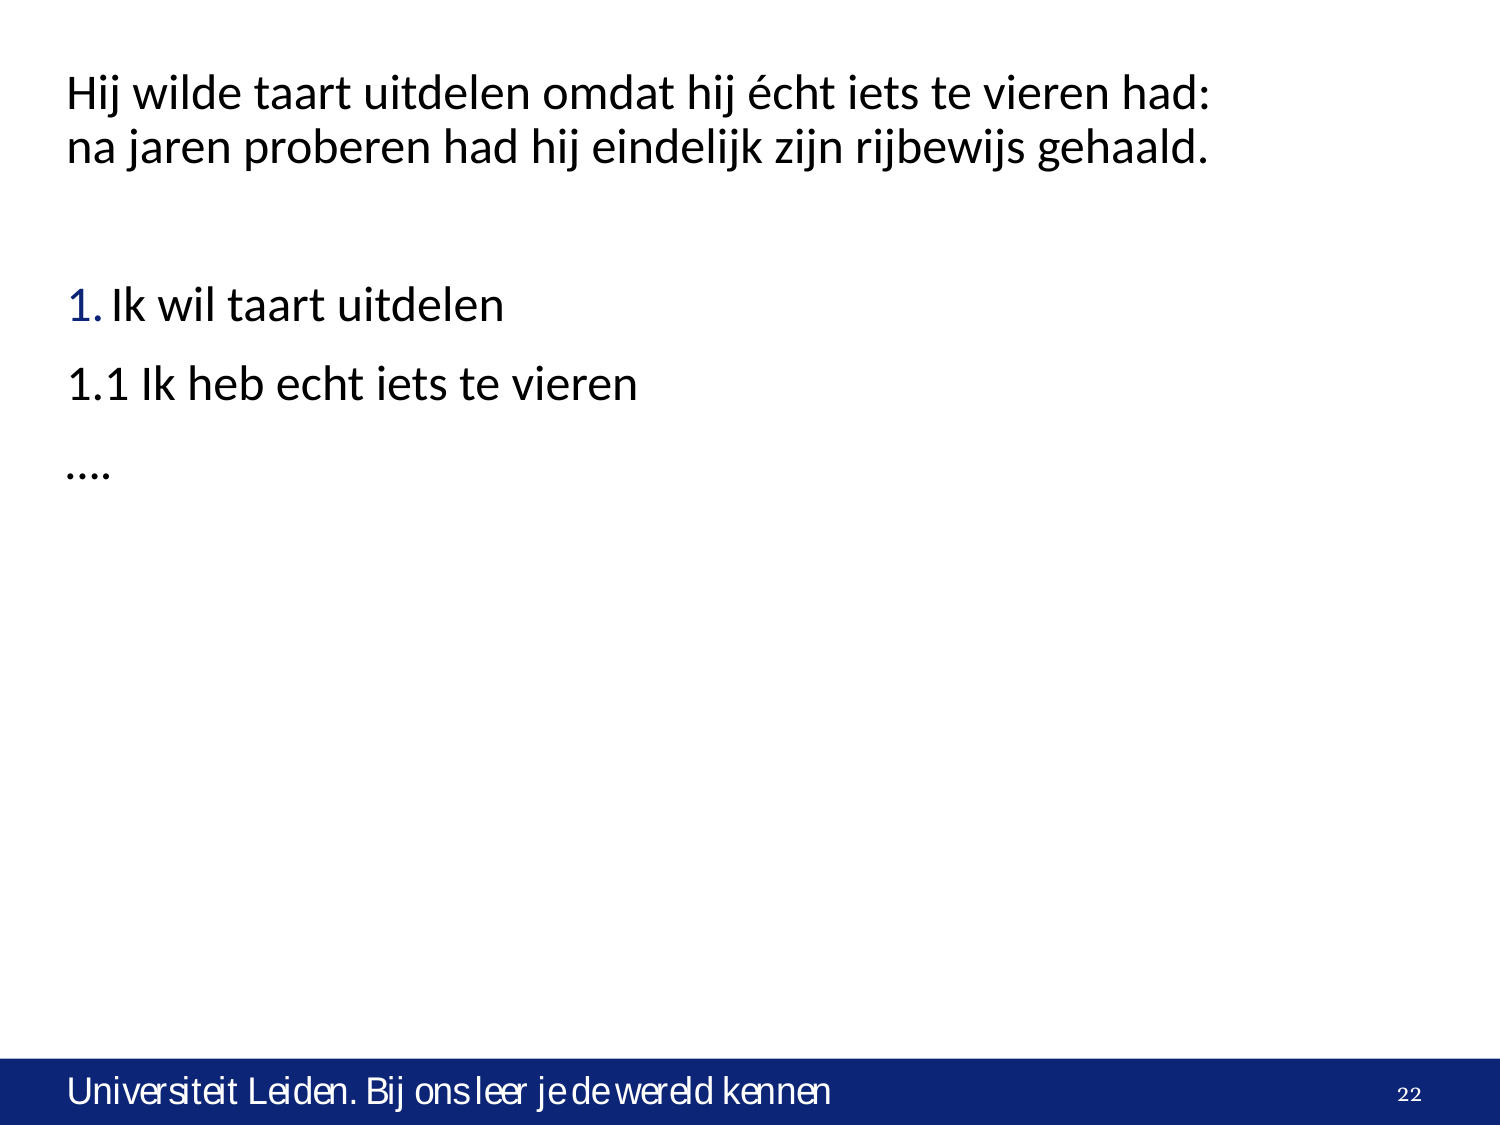

Hij wilde taart uitdelen omdat hij écht iets te vieren had:
na jaren proberen had hij eindelijk zijn rijbewijs gehaald.

Ik wil taart uitdelen
1.1 Ik heb echt iets te vieren
….